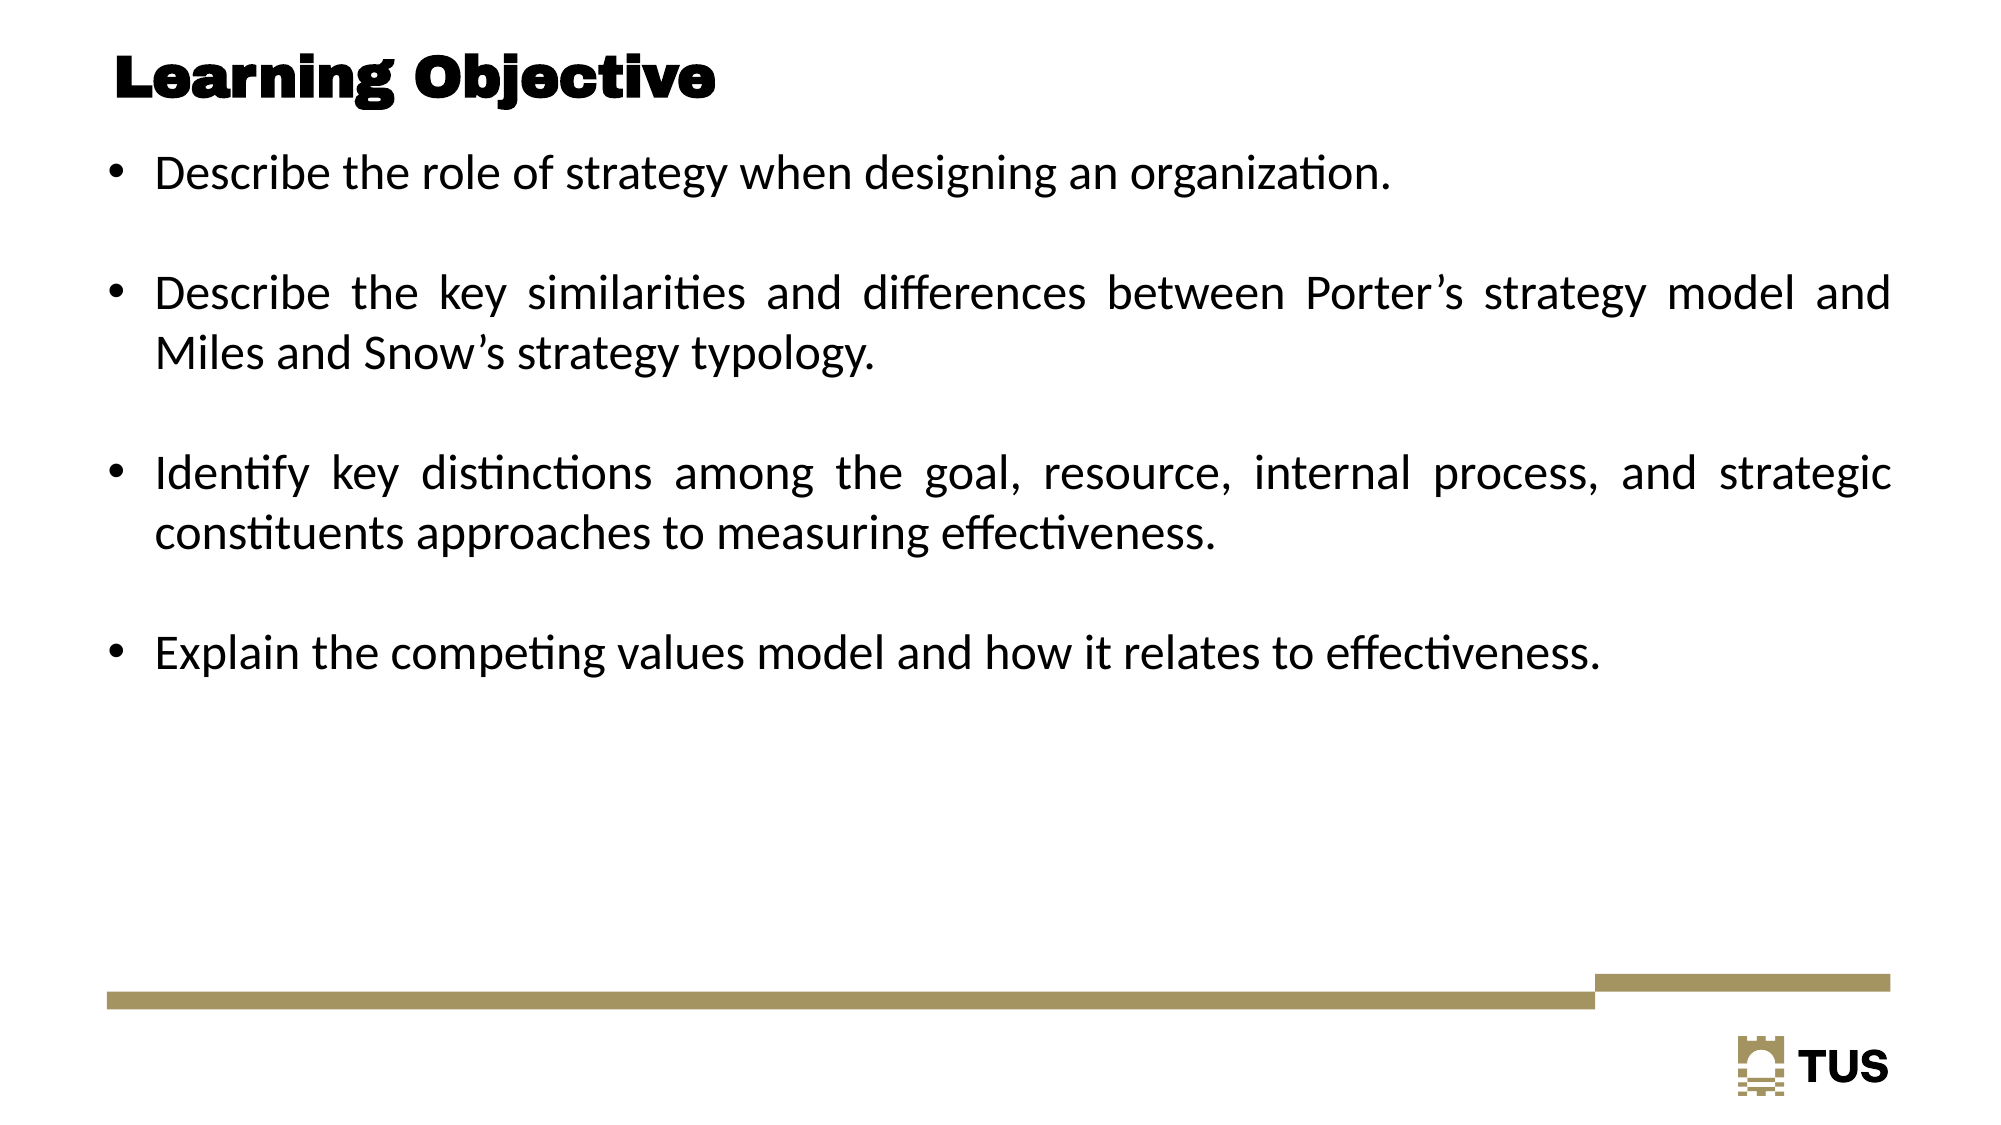

# Learning Objective
Describe the role of strategy when designing an organization.

Describe the key similarities and differences between Porter’s strategy model and Miles and Snow’s strategy typology.

Identify key distinctions among the goal, resource, internal process, and strategic constituents approaches to measuring effectiveness.

Explain the competing values model and how it relates to effectiveness.